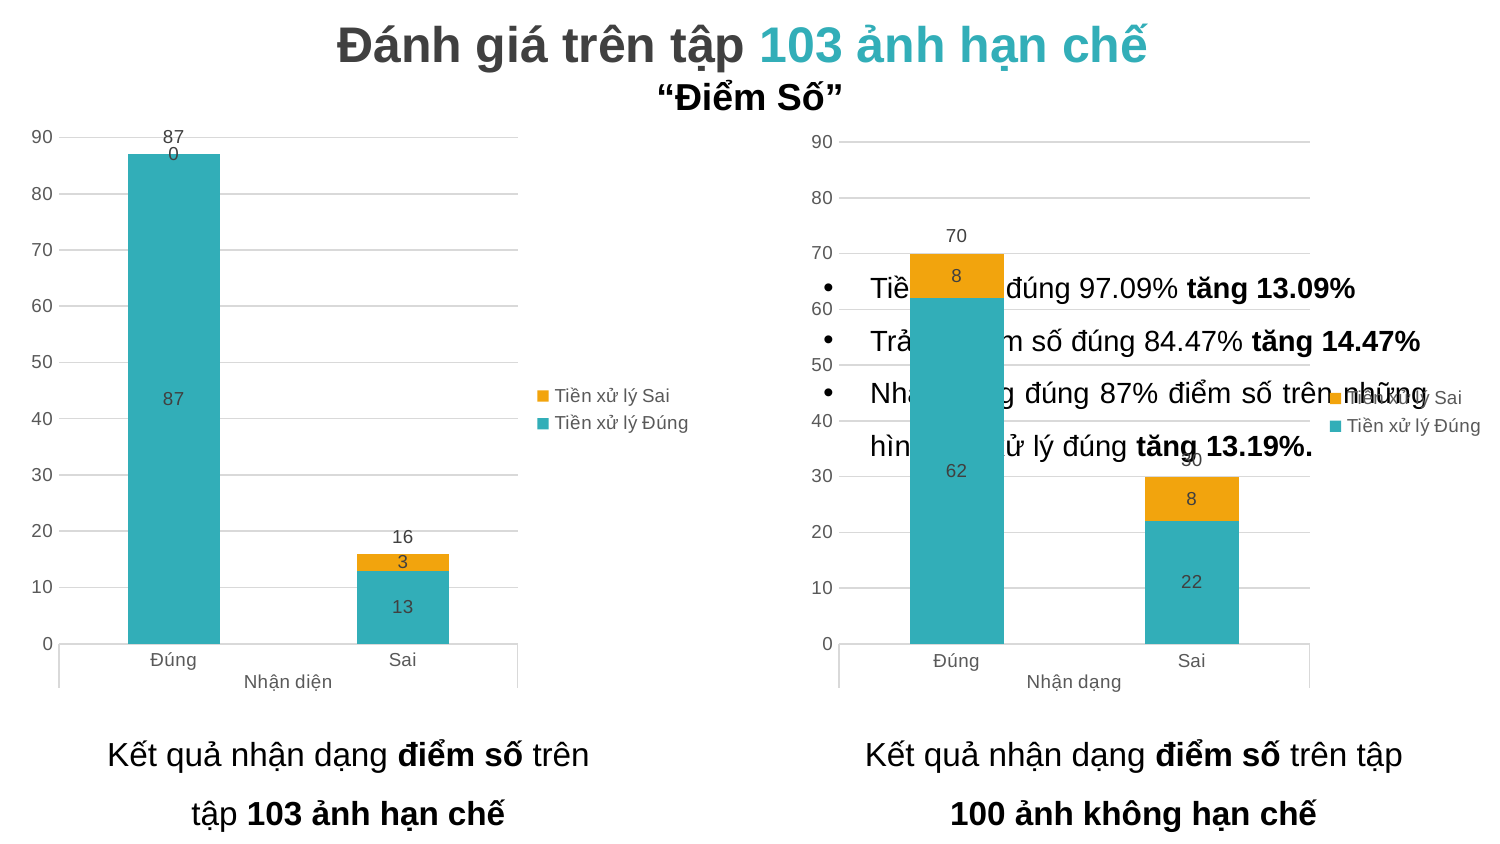

Đánh giá trên tập 103 ảnh hạn chế
“Điểm Số”

### Chart

| Category | Tiền xử lý | Tiền xử lý | Tiền xử lý |
|---|---|---|---|
| Đúng | 87.0 | 0.0 | 87.0 |
| Sai | 13.0 | 3.0 | 16.0 |

### Chart

| Category | Tiền xử lý | Tiền xử lý | Tiền xử lý |
|---|---|---|---|
| Đúng | 62.0 | 8.0 | 70.0 |
| Sai | 22.0 | 8.0 | 30.0 |
Tiền xử lý đúng 97.09% tăng 13.09%
Trả về điểm số đúng 84.47% tăng 14.47%
Nhận dạng đúng 87% điểm số trên những hình tiền xử lý đúng tăng 13.19%.
Kết quả nhận dạng điểm số trên tập 103 ảnh hạn chế
Kết quả nhận dạng điểm số trên tập 100 ảnh không hạn chế